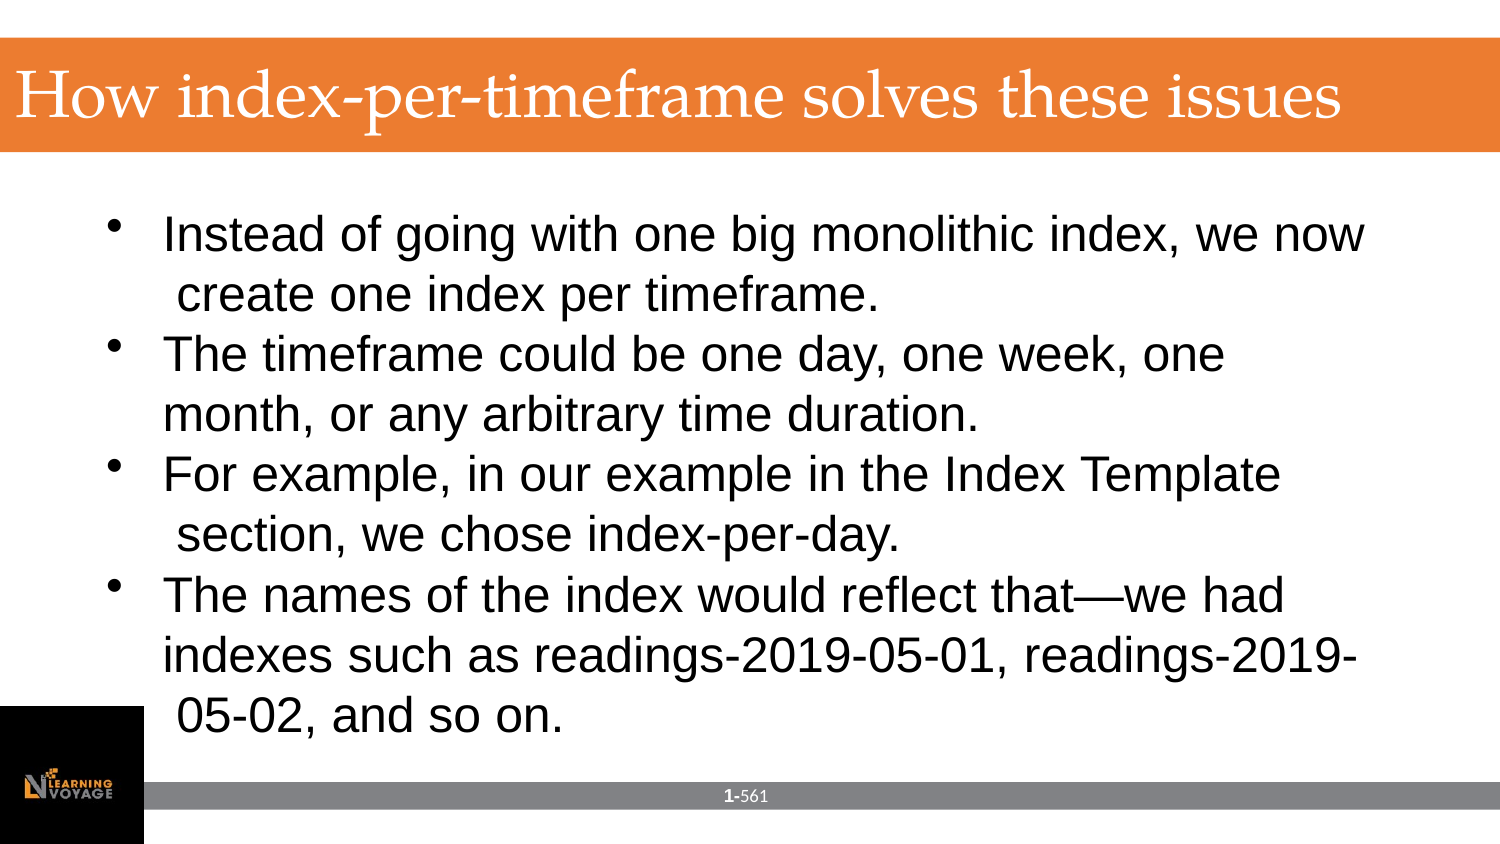

# How index-per-timeframe solves these issues
Instead of going with one big monolithic index, we now  create one index per timeframe.
The timeframe could be one day, one week, one
month, or any arbitrary time duration.
For example, in our example in the Index Template  section, we chose index-per-day.
The names of the index would reflect that—we had  indexes such as readings-2019-05-01, readings-2019-  05-02, and so on.
1-561